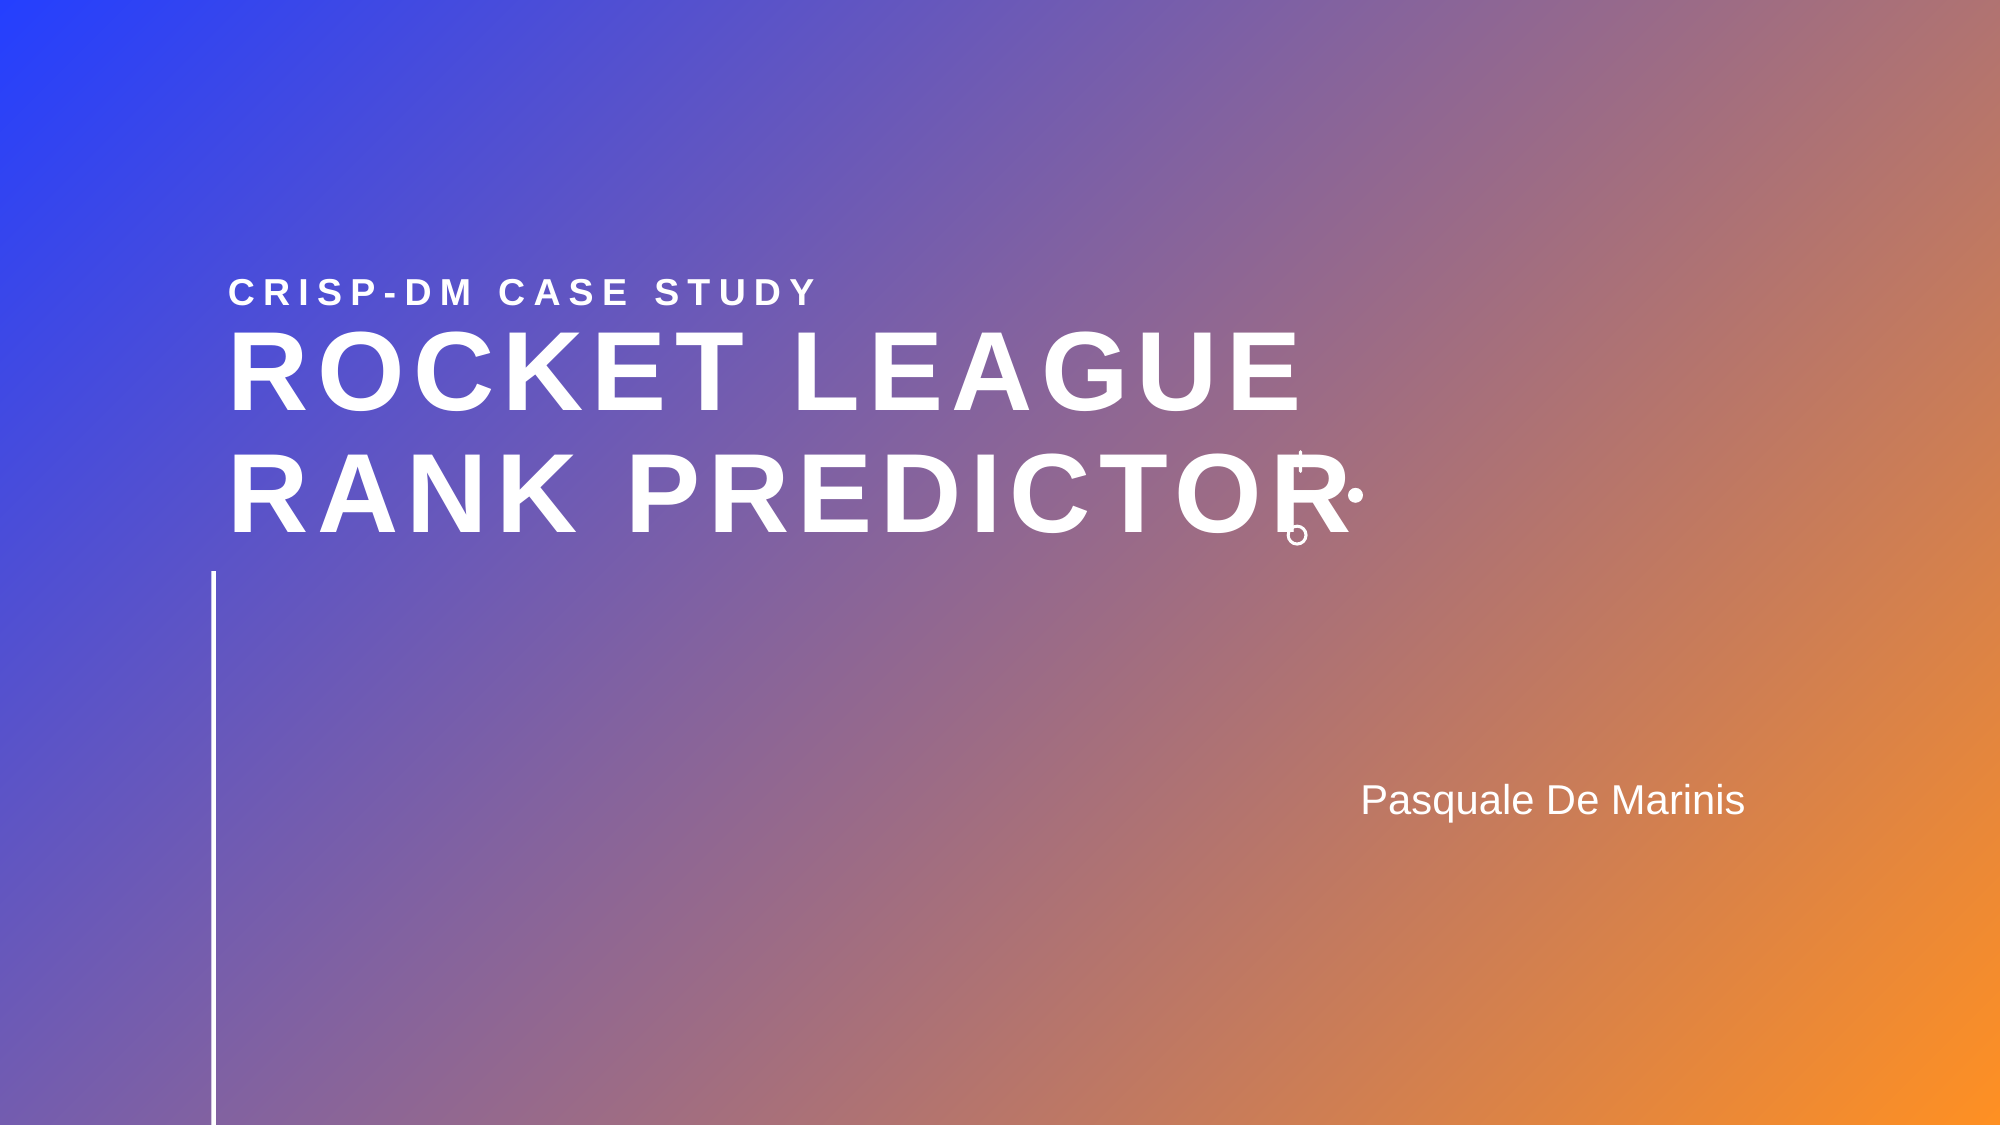

# CRISP-DM case study Rocket league rank predictor
Pasquale De Marinis